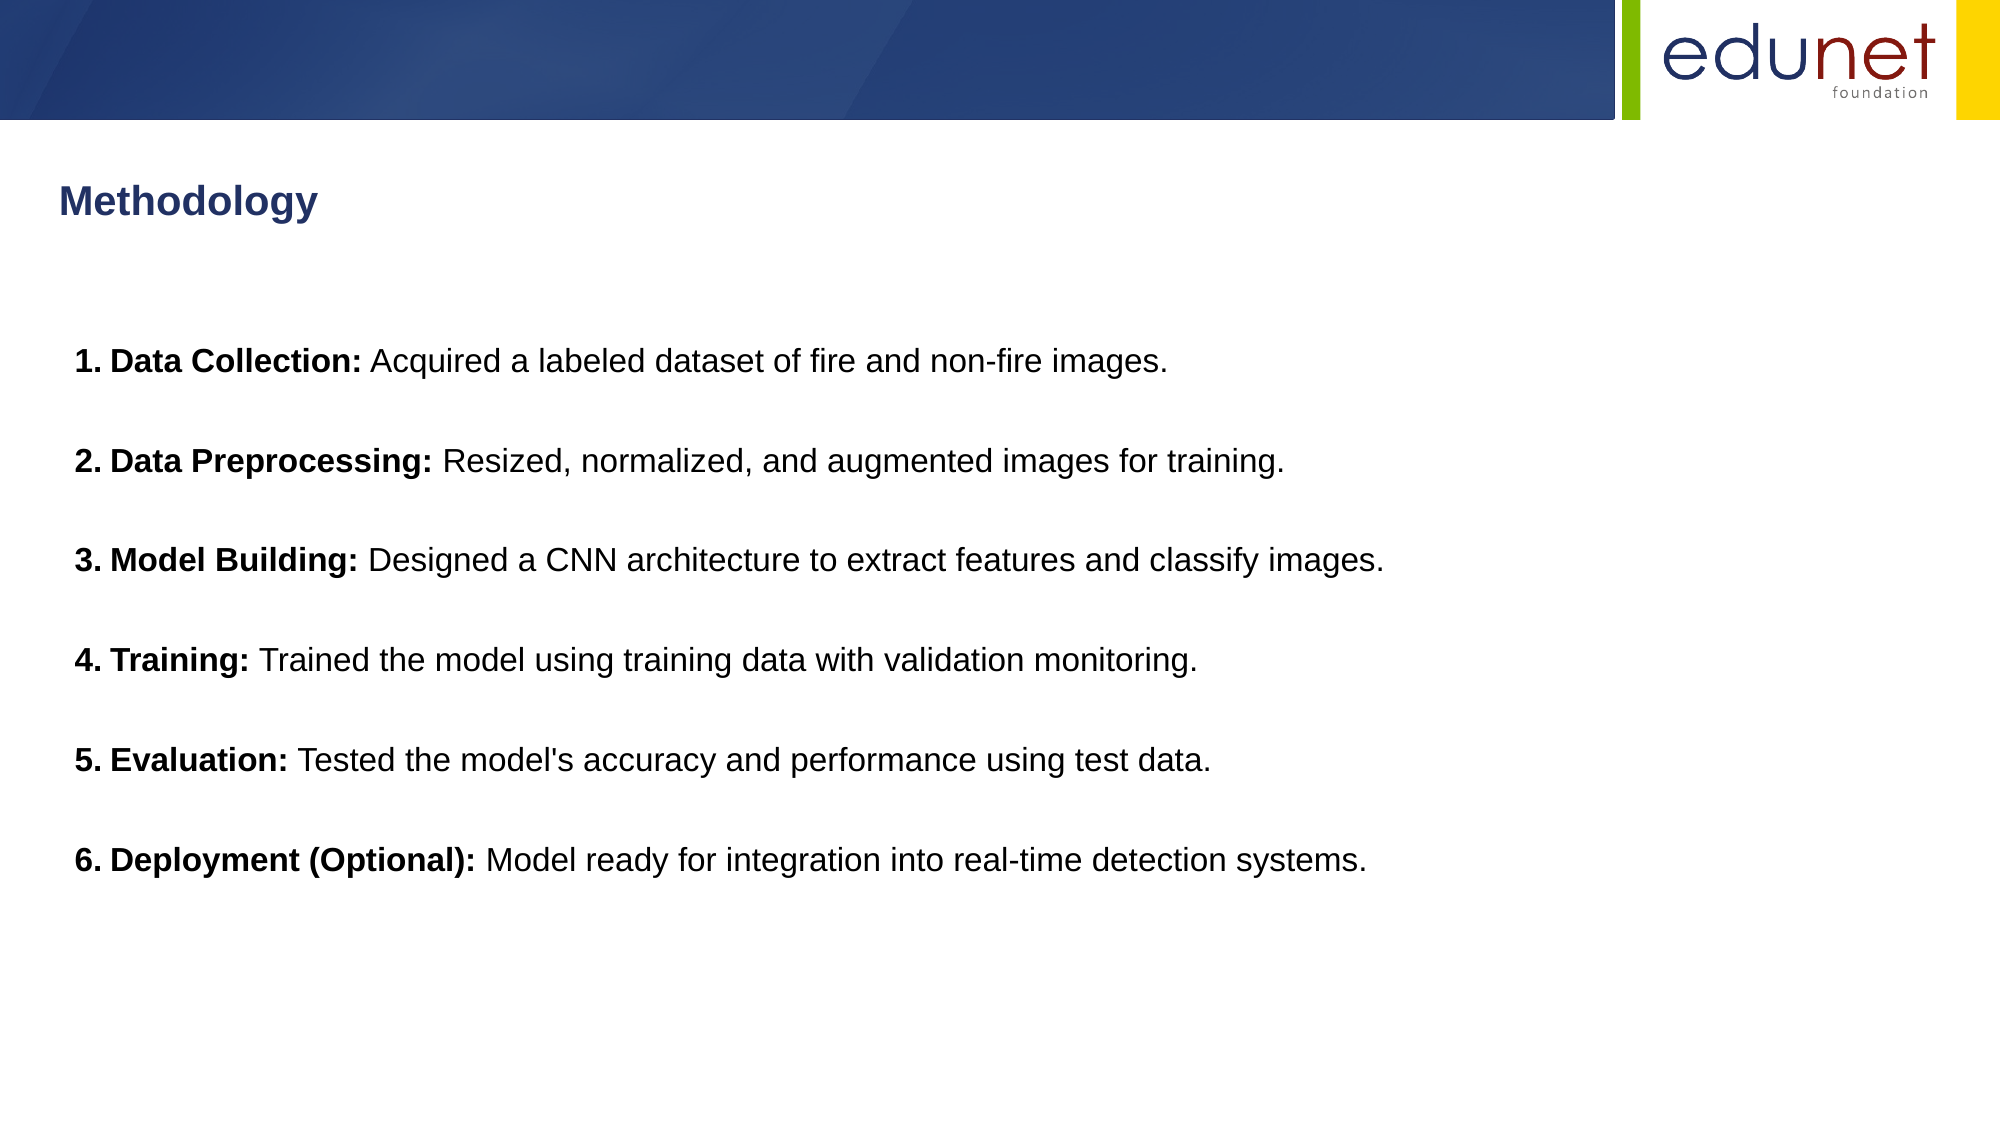

Methodology
Data Collection: Acquired a labeled dataset of fire and non-fire images.
Data Preprocessing: Resized, normalized, and augmented images for training.
Model Building: Designed a CNN architecture to extract features and classify images.
Training: Trained the model using training data with validation monitoring.
Evaluation: Tested the model's accuracy and performance using test data.
Deployment (Optional): Model ready for integration into real-time detection systems.